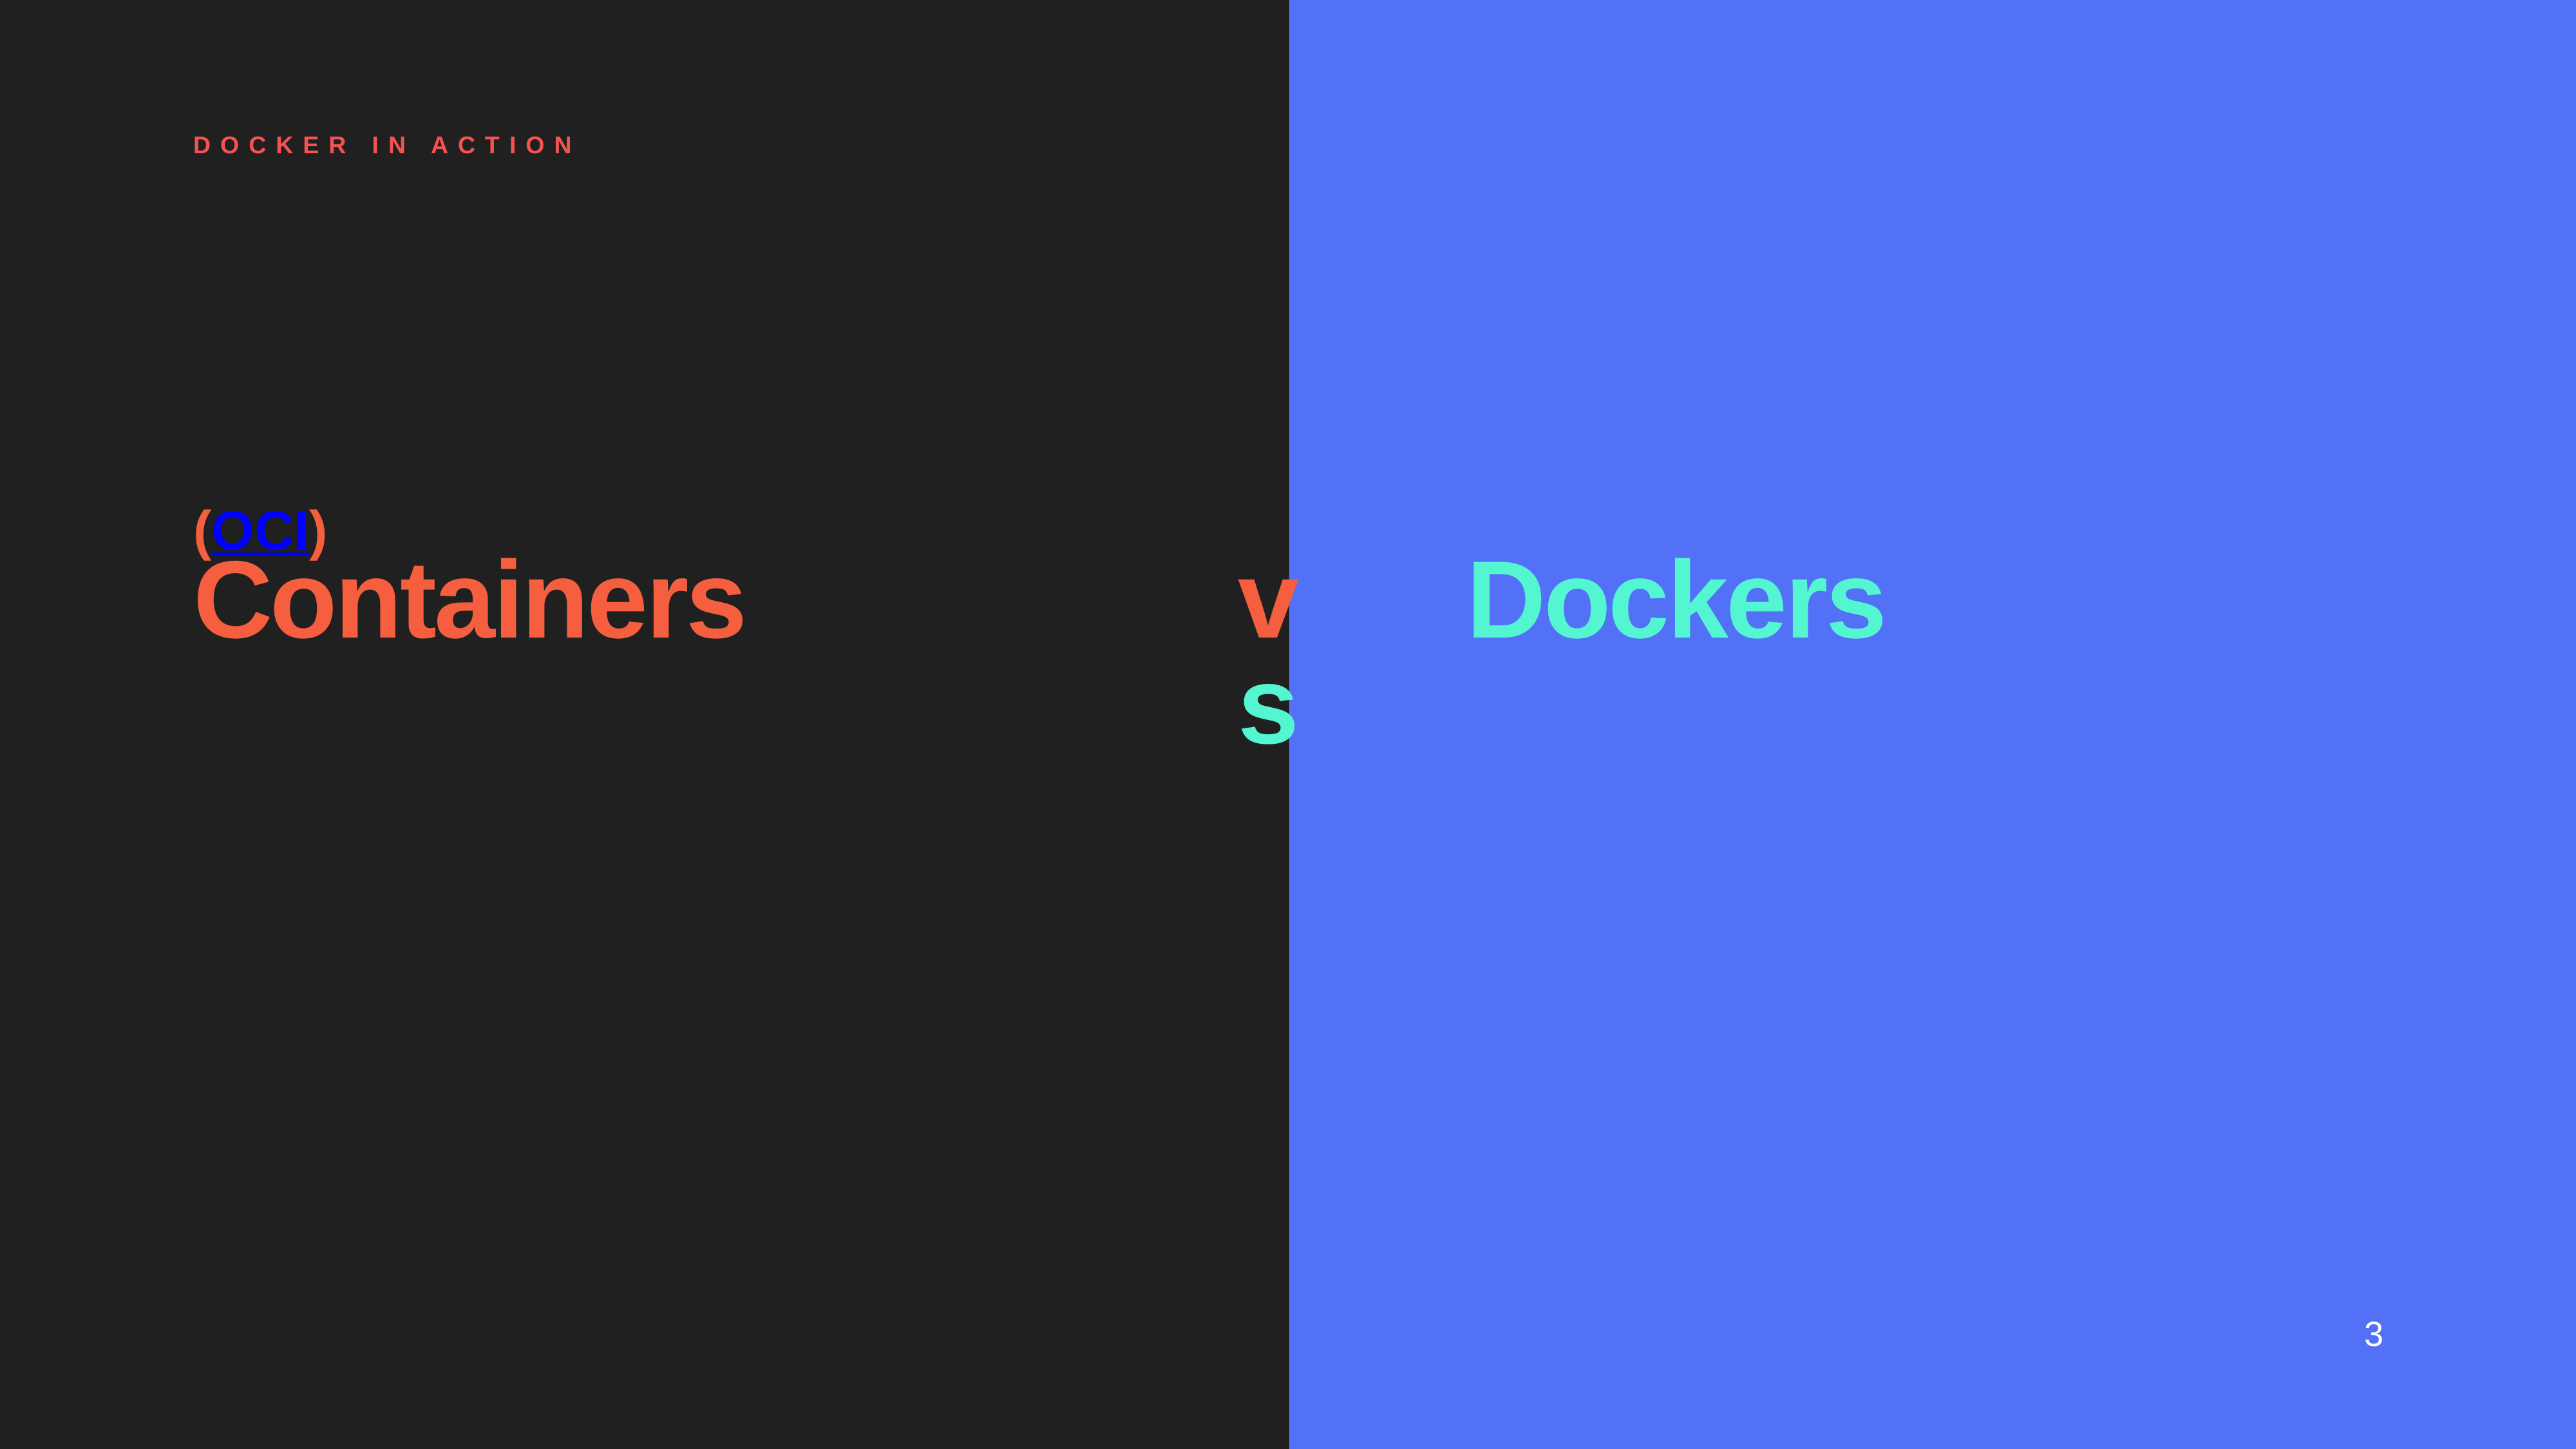

Docker in action
(OCI)
Containers
vs
Dockers
3